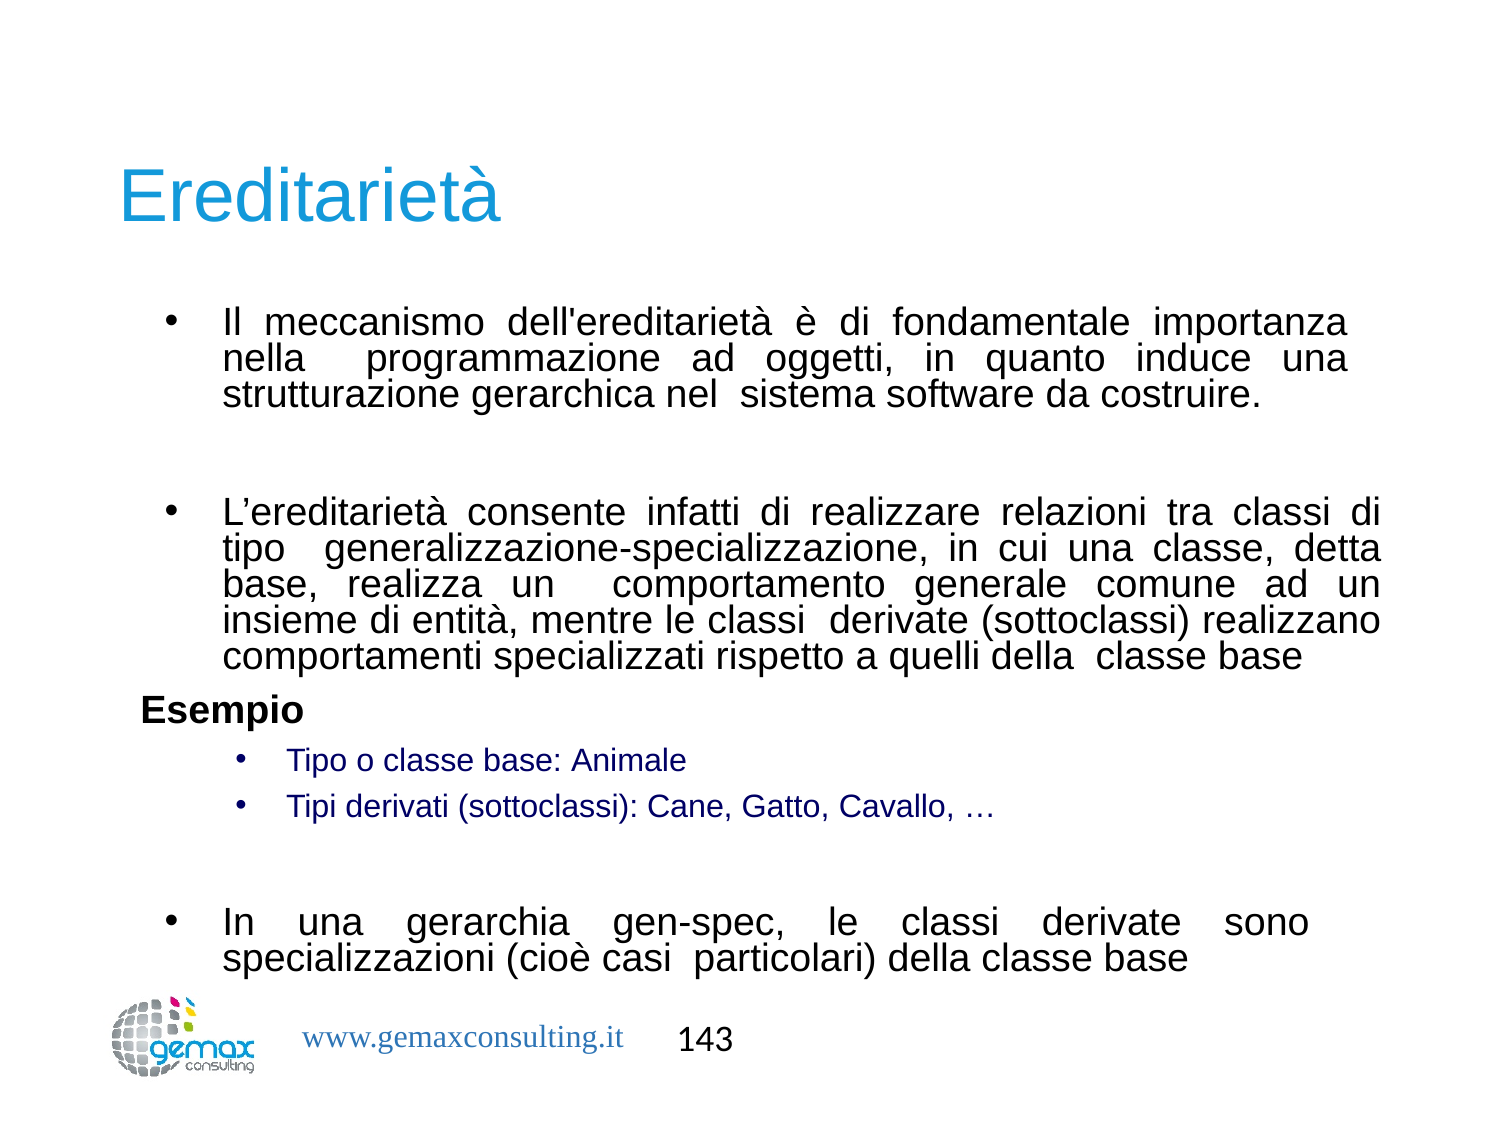

# Ereditarietà
Il meccanismo dell'ereditarietà è di fondamentale importanza nella  programmazione ad oggetti, in quanto induce una strutturazione gerarchica nel  sistema software da costruire.

L’ereditarietà consente infatti di realizzare relazioni tra classi di tipo  generalizzazione-specializzazione, in cui una classe, detta base, realizza un  comportamento generale comune ad un insieme di entità, mentre le classi  derivate (sottoclassi) realizzano comportamenti specializzati rispetto a quelli della  classe base
	Esempio
Tipo o classe base: Animale
Tipi derivati (sottoclassi): Cane, Gatto, Cavallo, …

In una gerarchia gen-spec, le classi derivate sono specializzazioni (cioè casi  particolari) della classe base

143